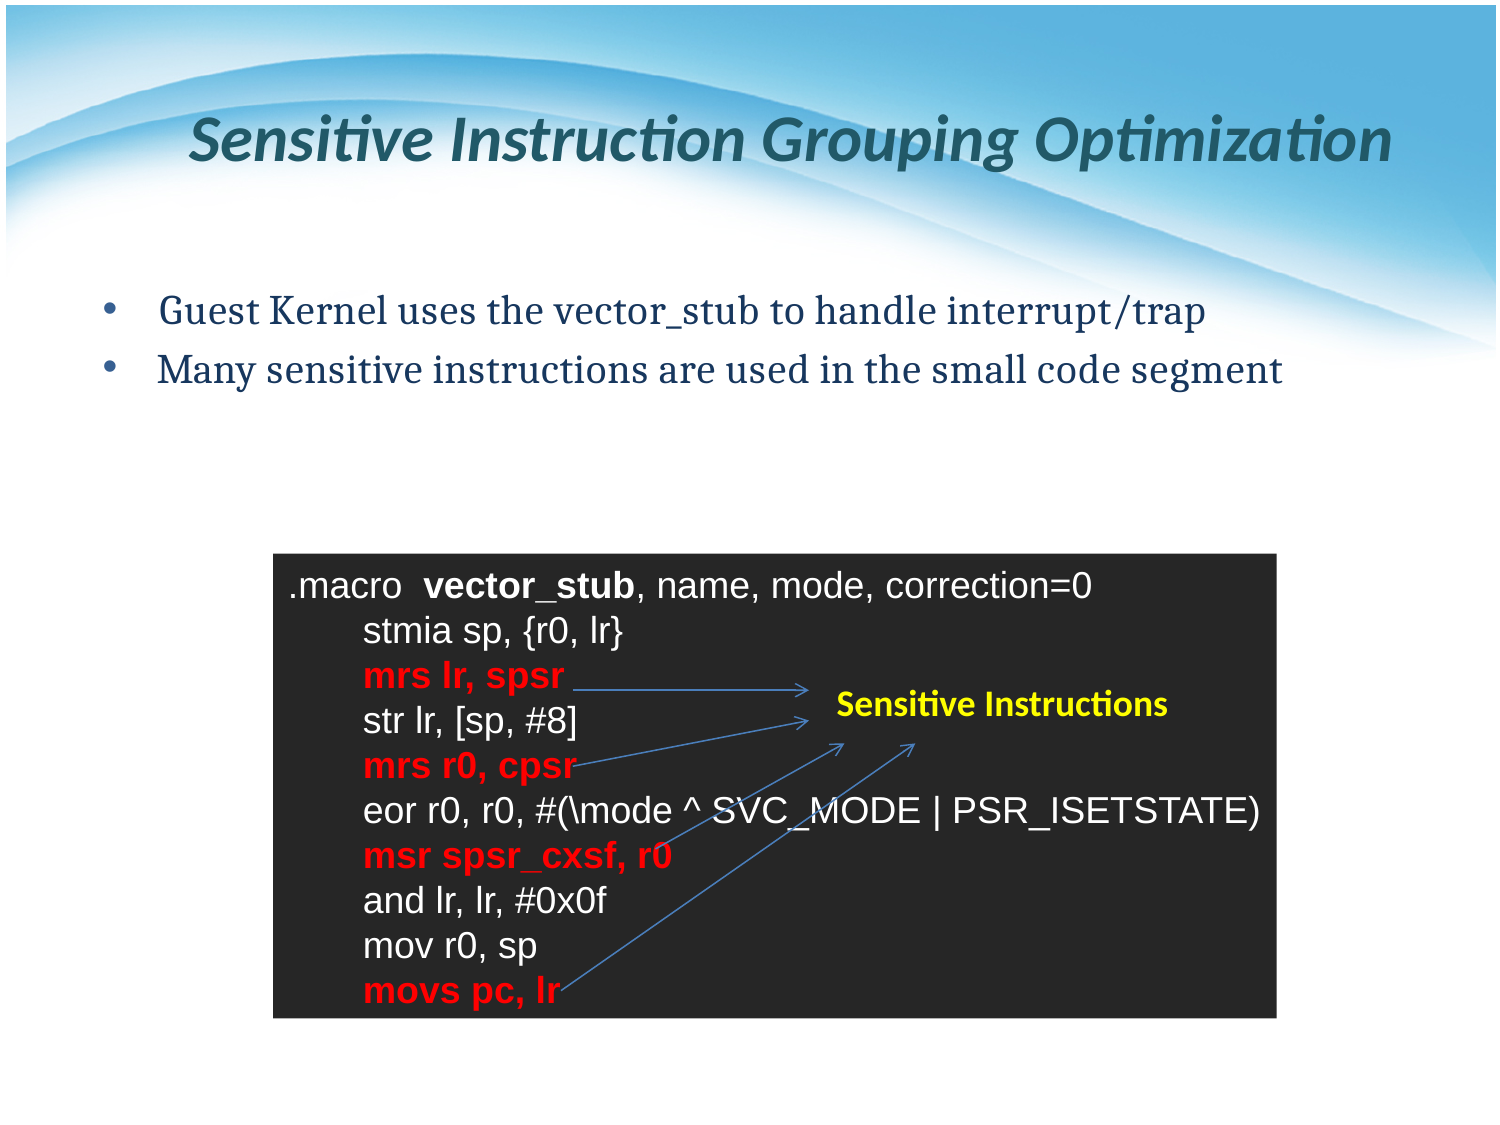

# Sensitive Instruction Grouping Optimization
Guest Kernel uses the vector_stub to handle interrupt/trap
Many sensitive instructions are used in the small code segment

.macro  vector_stub, name, mode, correction=0
stmia sp, {r0, lr}
mrs lr, spsr
str lr, [sp, #8]
mrs r0, cpsr
eor r0, r0, #(\mode ^ SVC_MODE | PSR_ISETSTATE)
msr spsr_cxsf, r0
and lr, lr, #0x0f
mov r0, sp
movs pc, lr
Sensitive Instructions